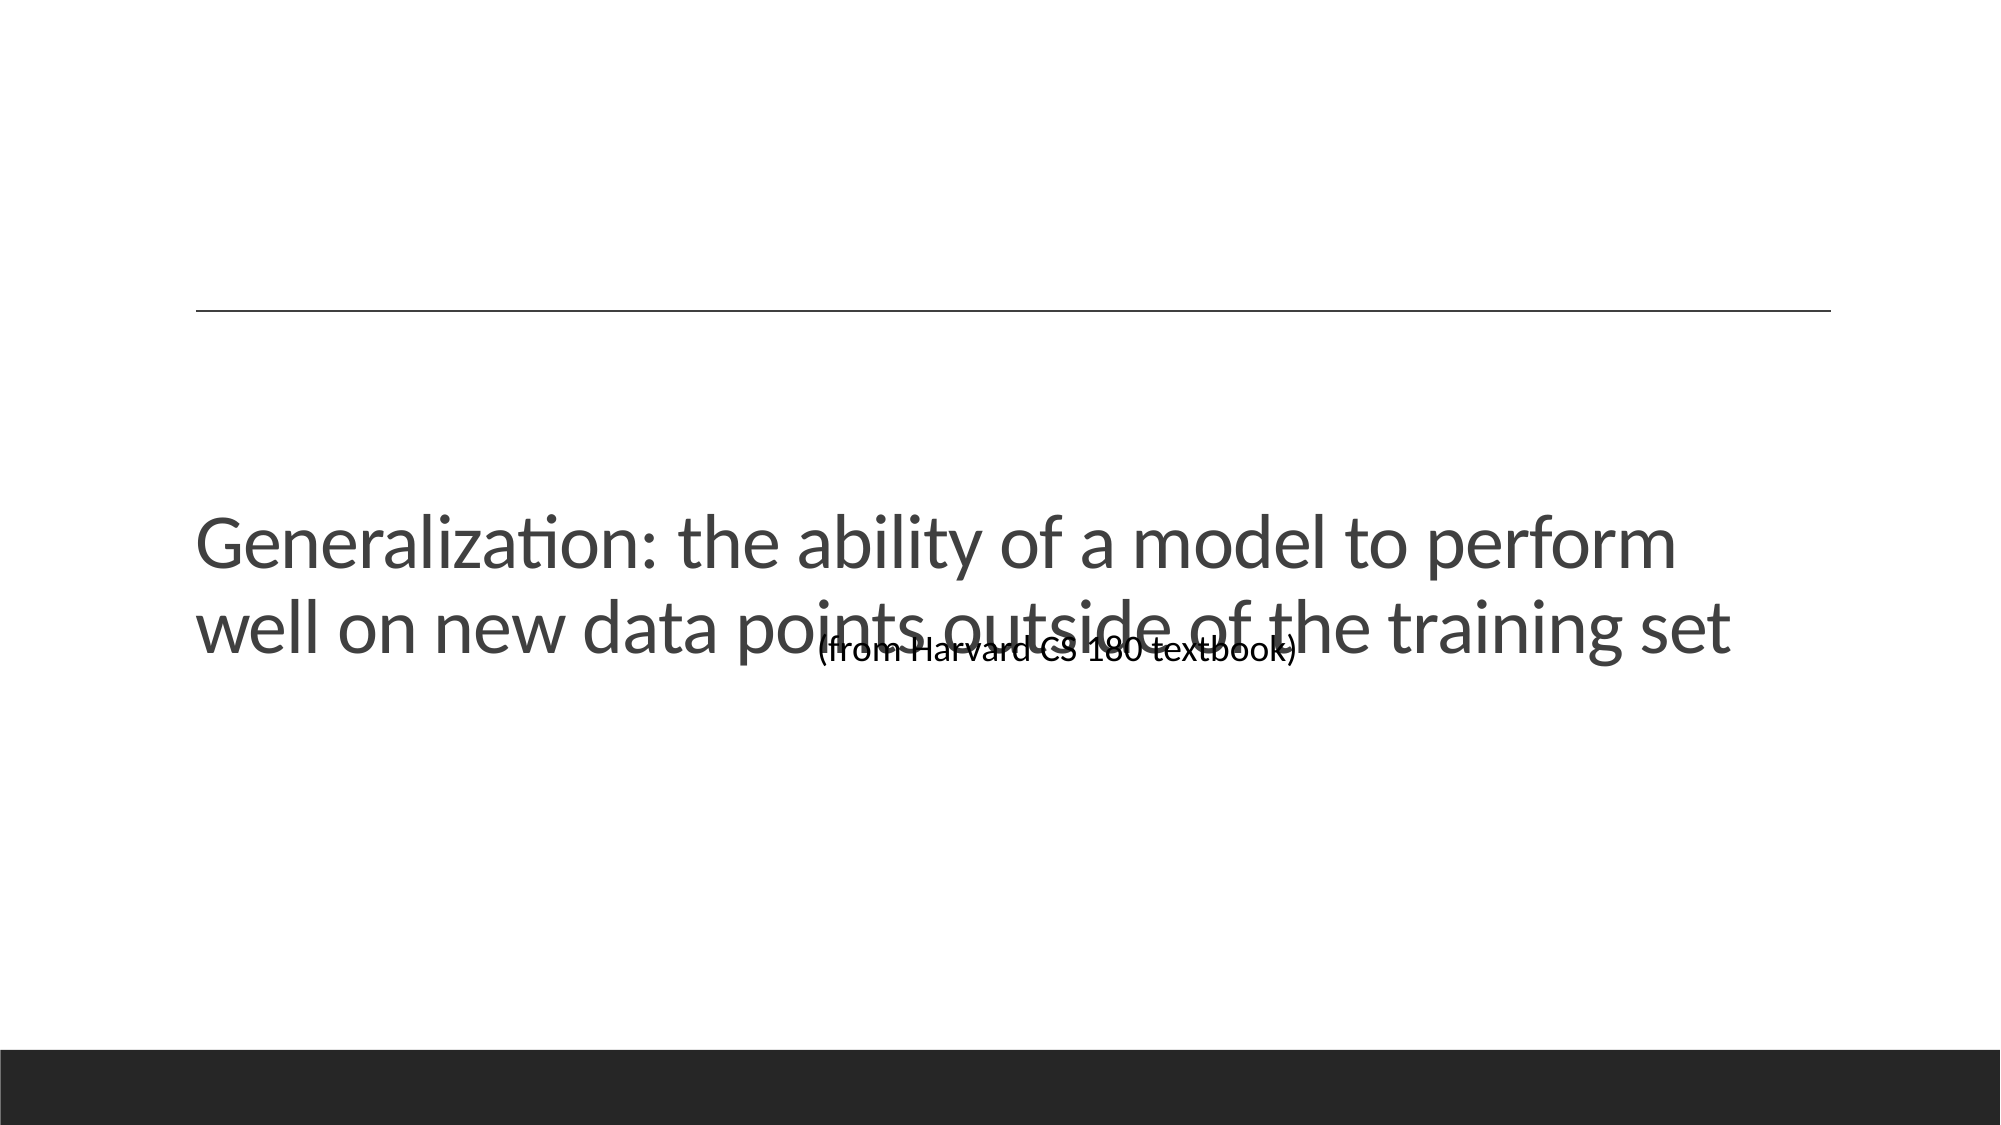

# Generalization: the ability of a model to perform well on new data points outside of the training set
(from Harvard CS 180 textbook)